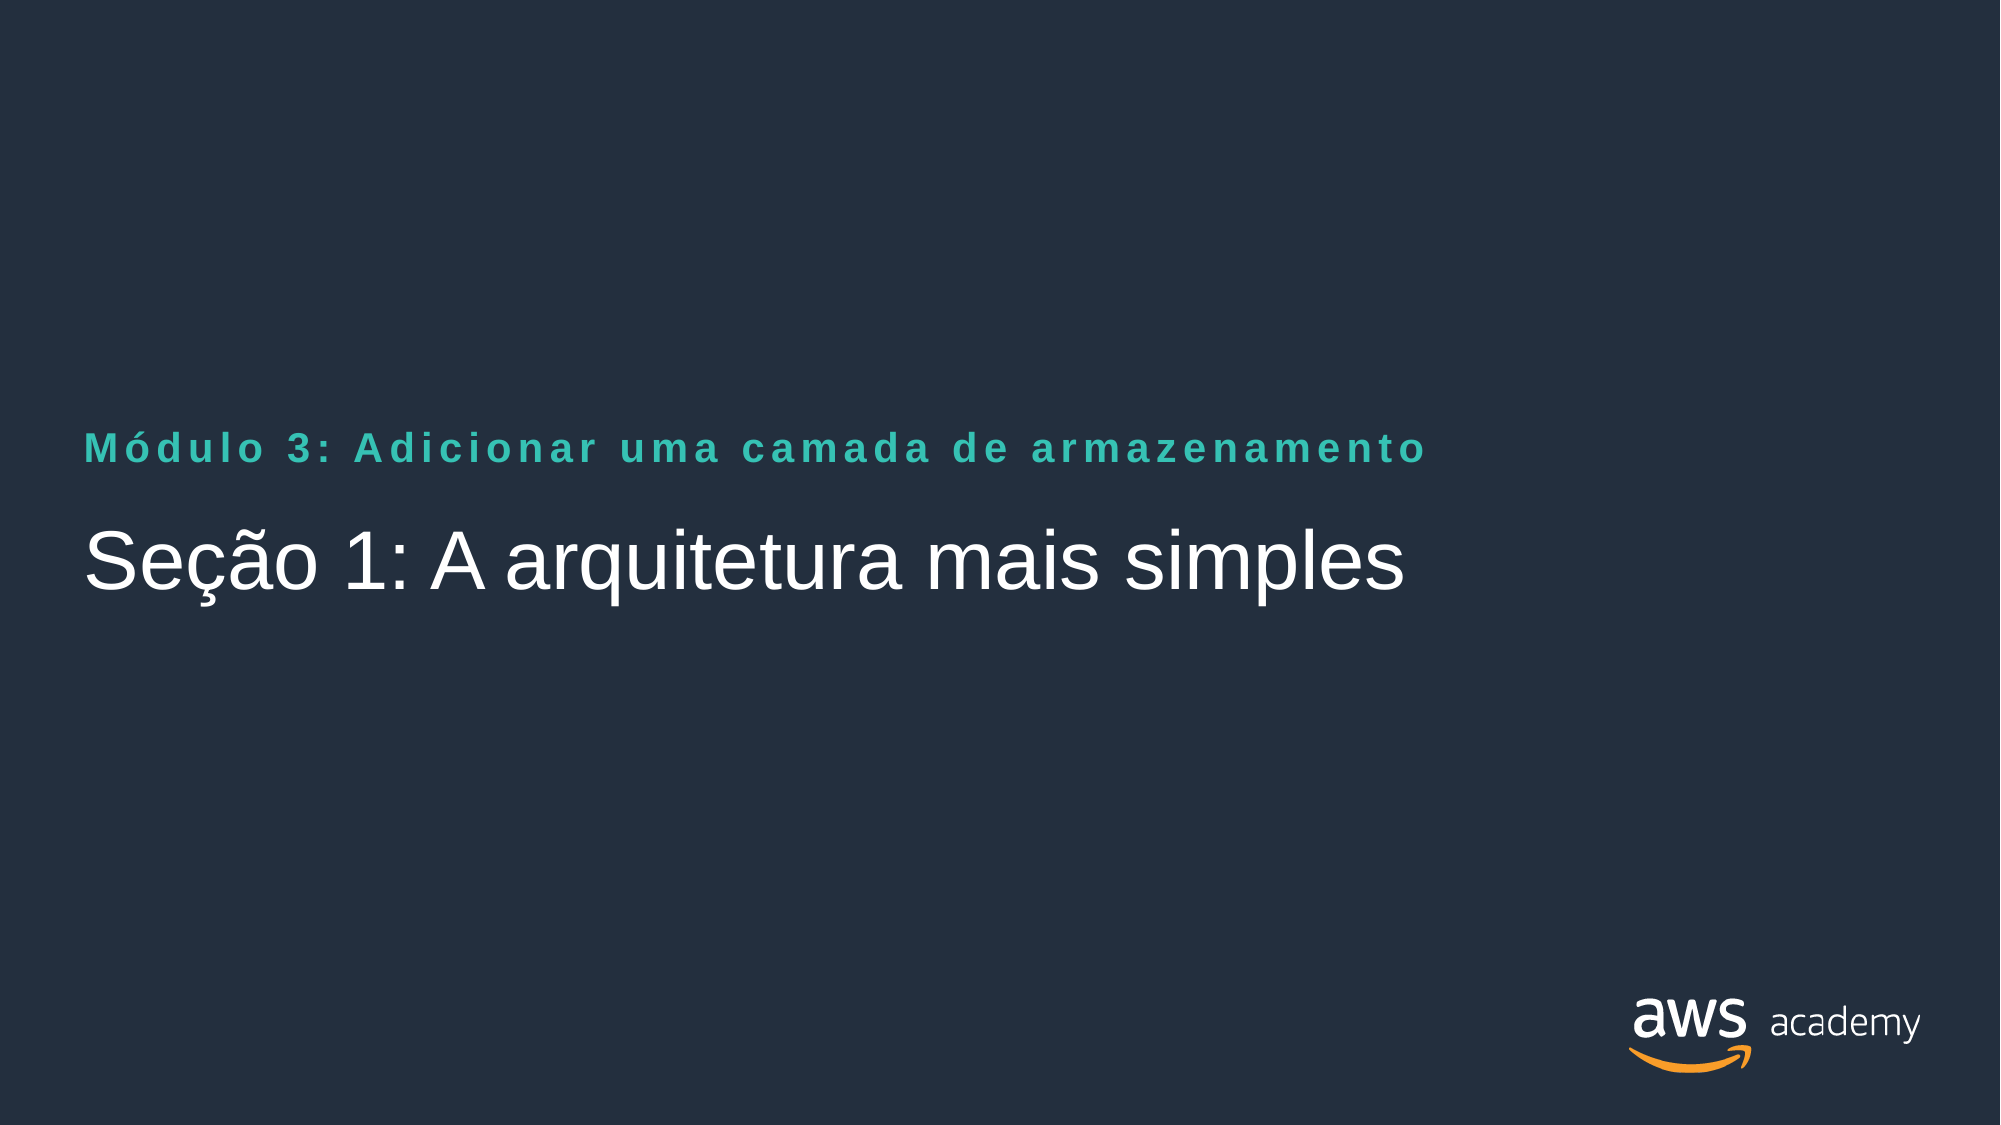

Módulo 3: Adicionar uma camada de armazenamento
# Seção 1: A arquitetura mais simples